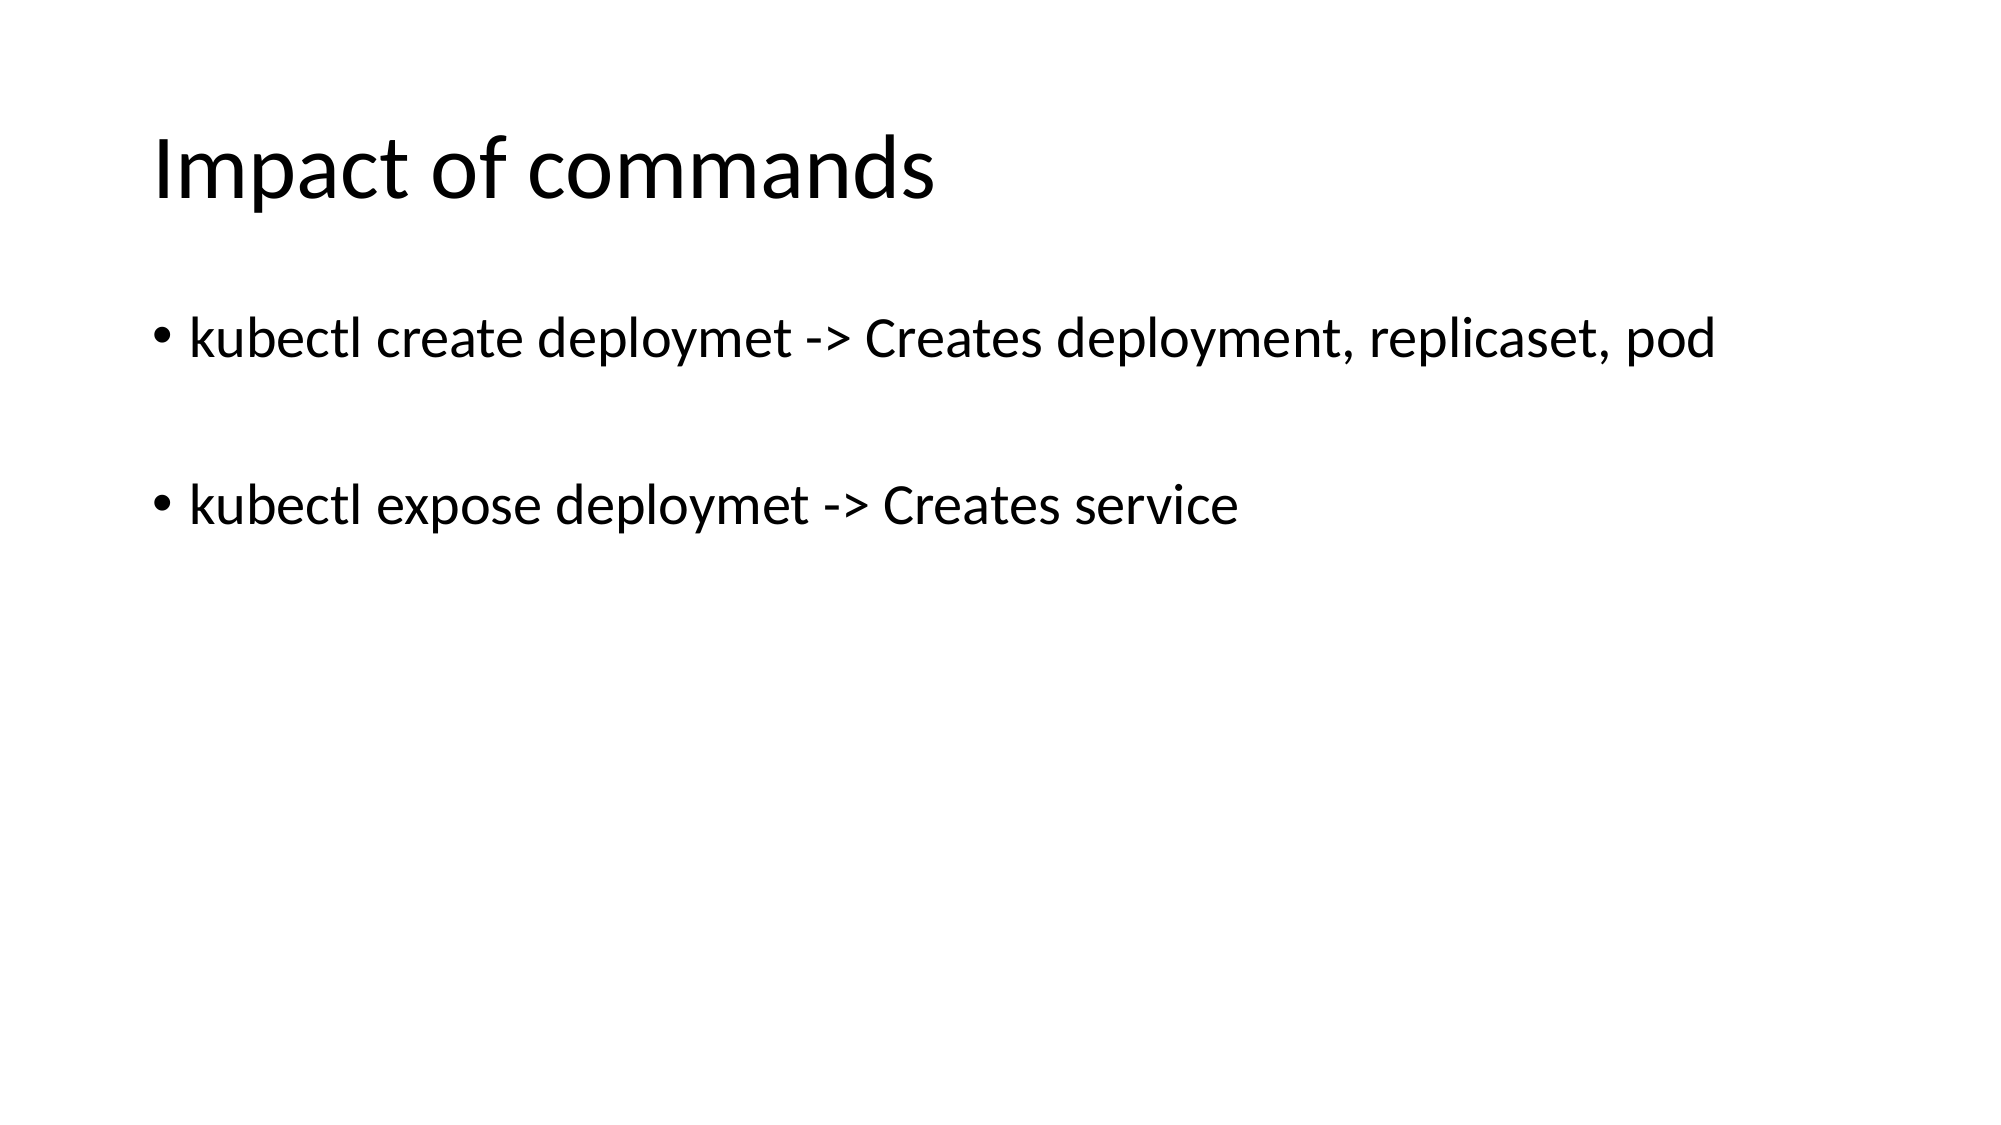

# Impact of commands
kubectl create deploymet -> Creates deployment, replicaset, pod

kubectl expose deploymet -> Creates service